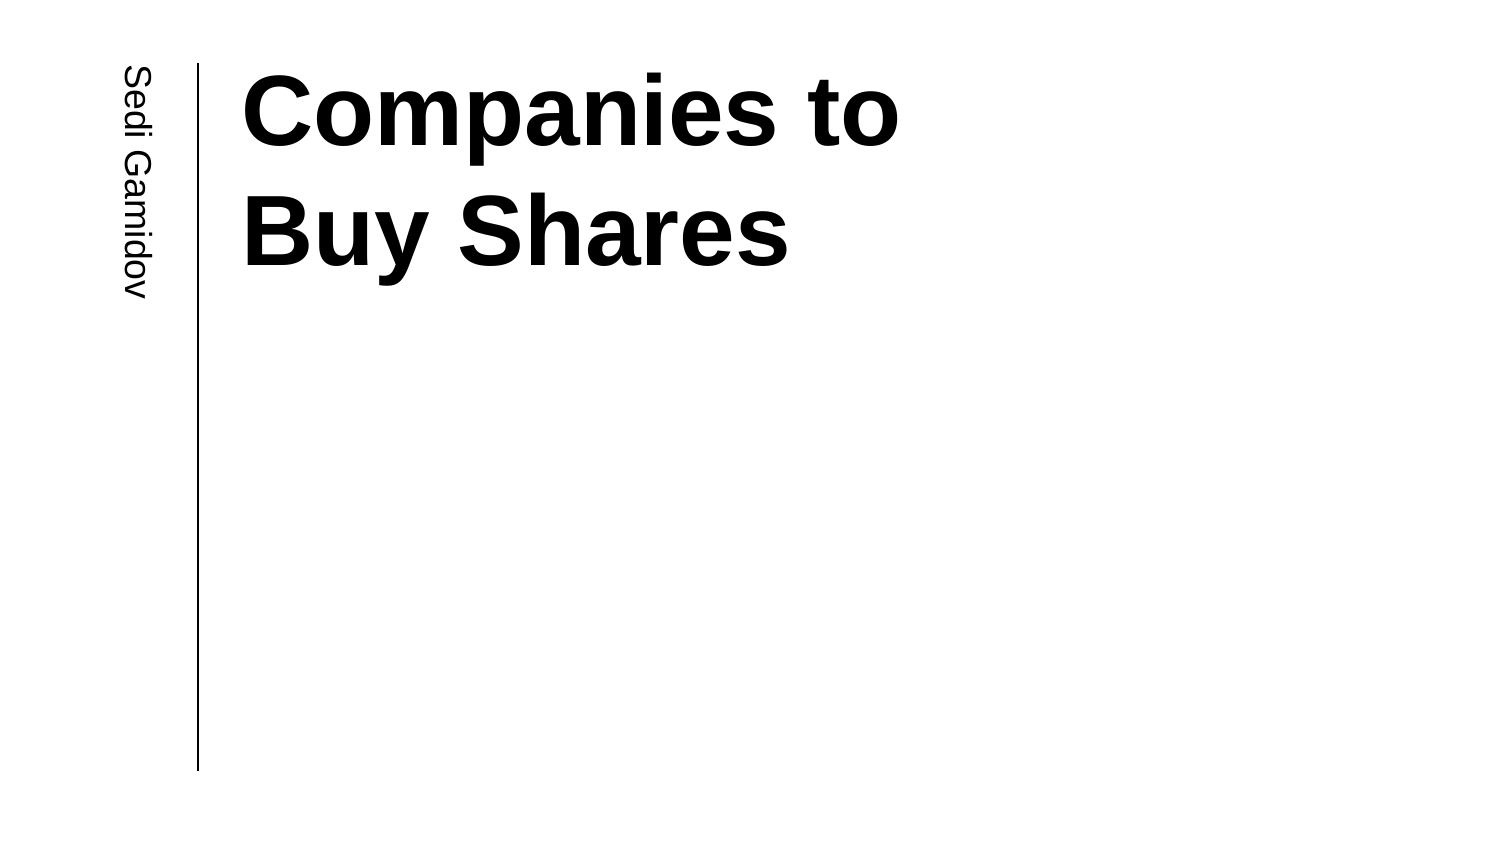

# Companies to Buy Shares
Sedi Gamidov